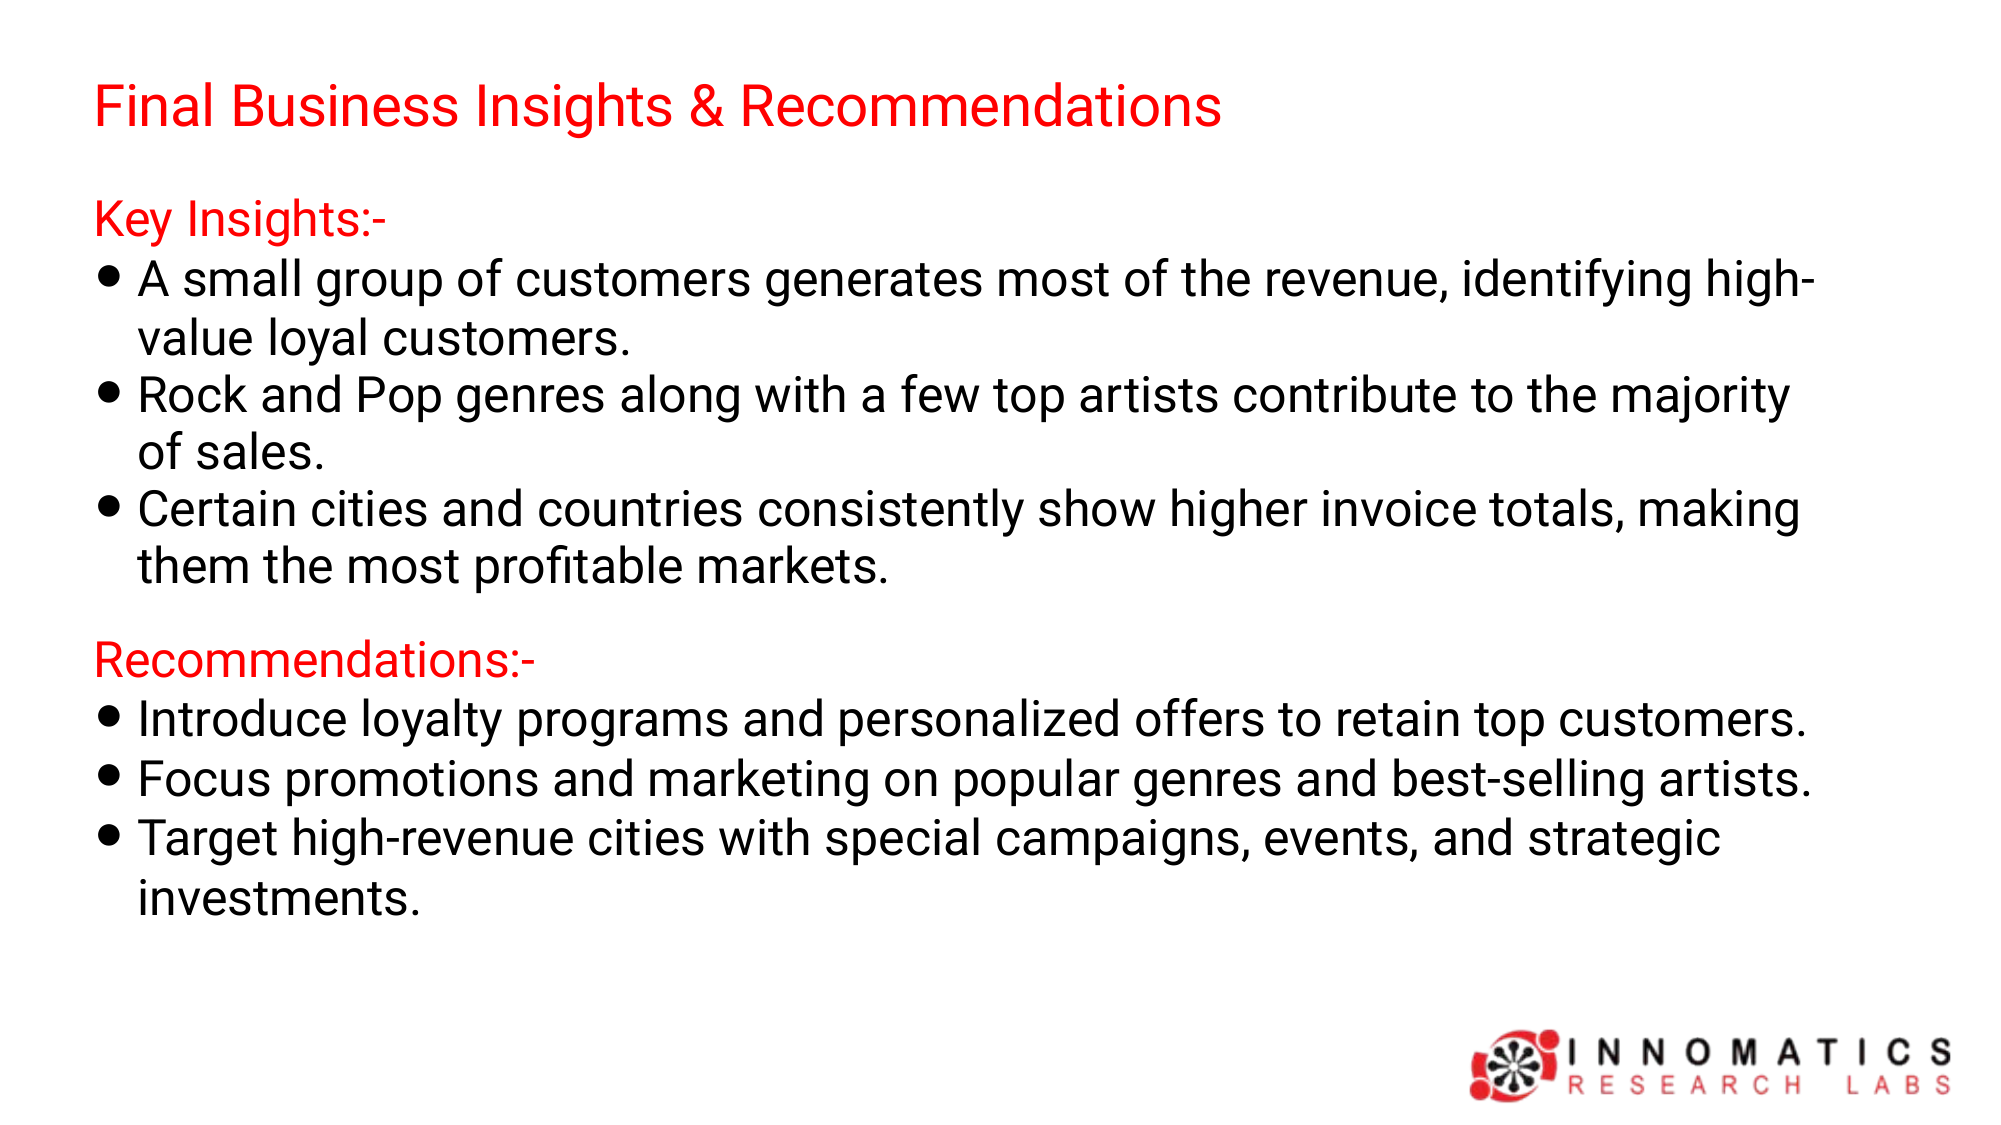

# Final Business Insights & Recommendations
Key Insights:-
A small group of customers generates most of the revenue, identifying high-value loyal customers.
Rock and Pop genres along with a few top artists contribute to the majority of sales.
Certain cities and countries consistently show higher invoice totals, making them the most profitable markets.
Recommendations:-
Introduce loyalty programs and personalized offers to retain top customers.
Focus promotions and marketing on popular genres and best-selling artists.
Target high-revenue cities with special campaigns, events, and strategic investments.